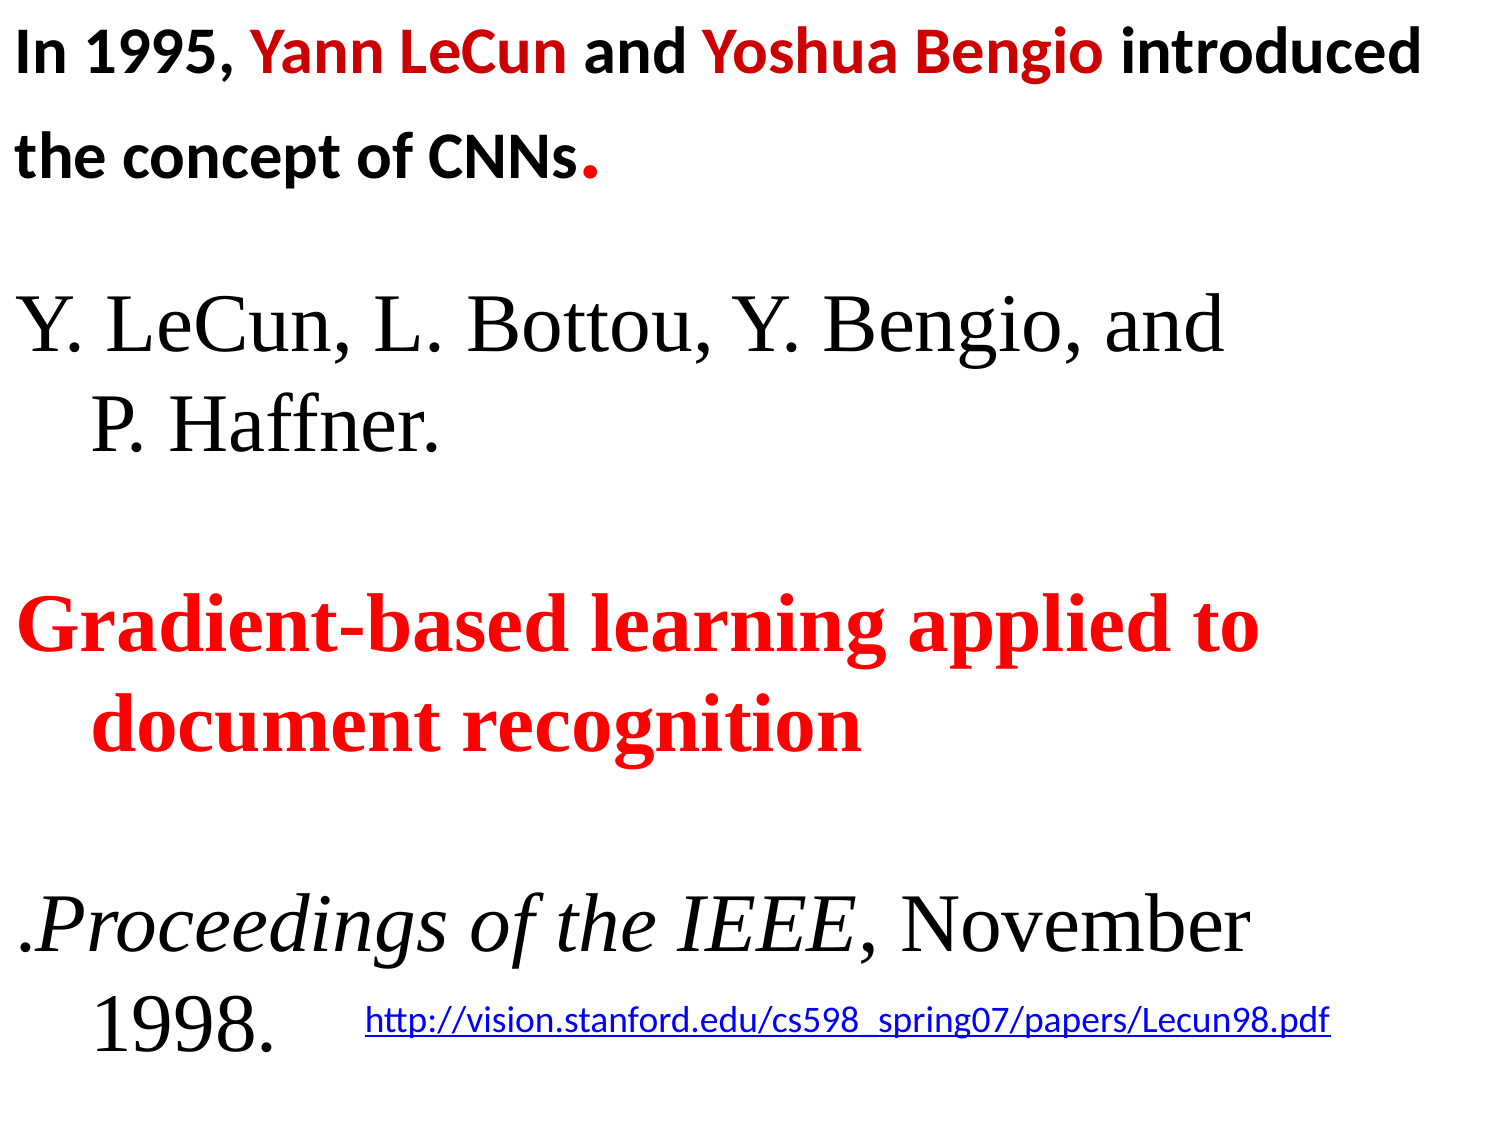

In 1995, Yann LeCun and Yoshua Bengio introduced the concept of CNNs.

Y. LeCun, L. Bottou, Y. Bengio, and P. Haffner.

Gradient-based learning applied to document recognition

.Proceedings of the IEEE, November 1998.

http://vision.stanford.edu/cs598_spring07/papers/Lecun98.pdf